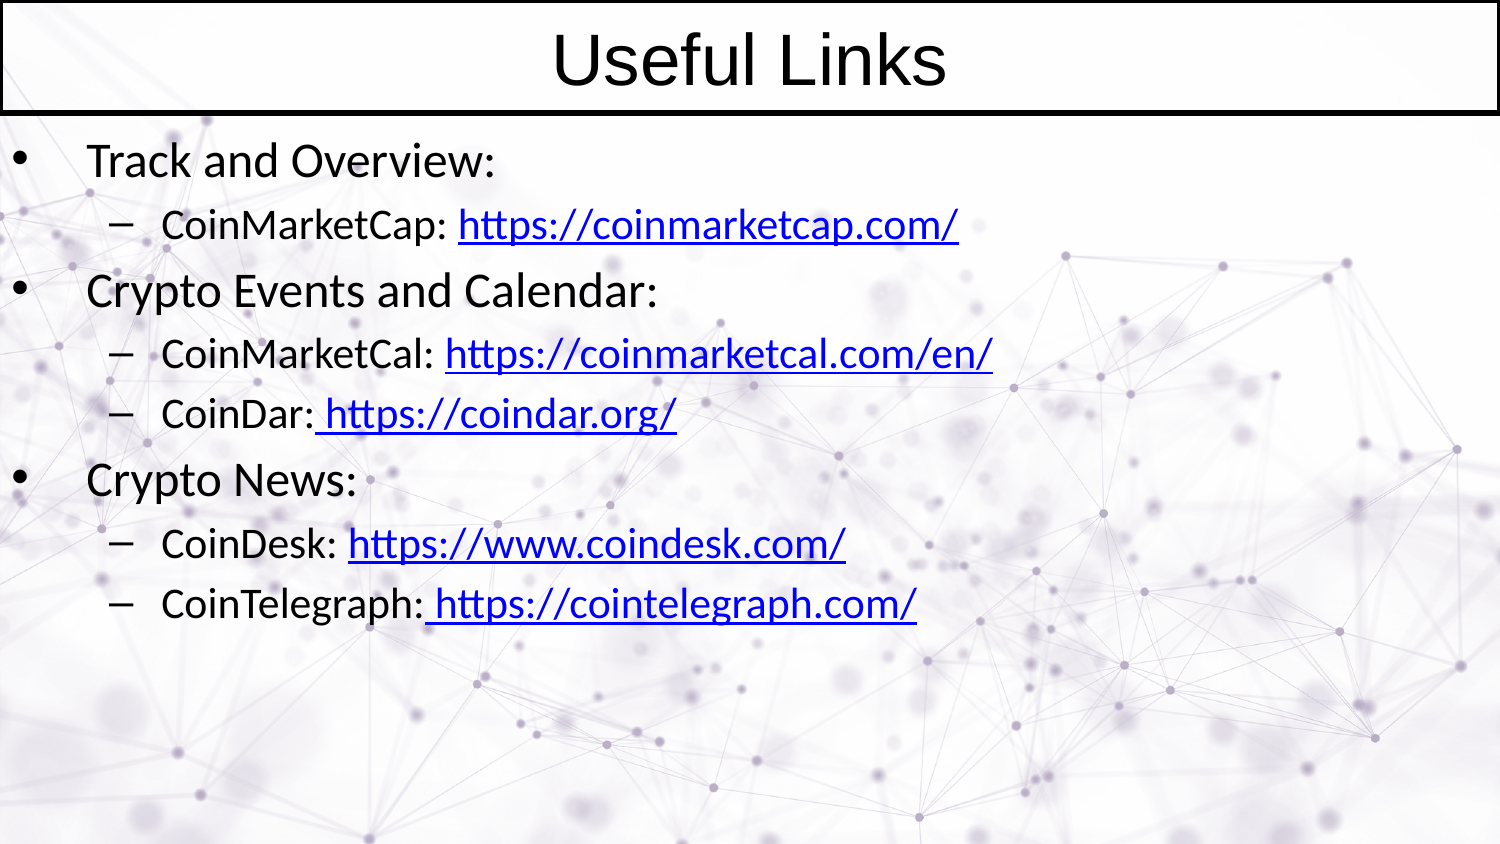

# Useful Links
Track and Overview:
CoinMarketCap: https://coinmarketcap.com/
Crypto Events and Calendar:
CoinMarketCal: https://coinmarketcal.com/en/
CoinDar: https://coindar.org/
Crypto News:
CoinDesk: https://www.coindesk.com/
CoinTelegraph: https://cointelegraph.com/